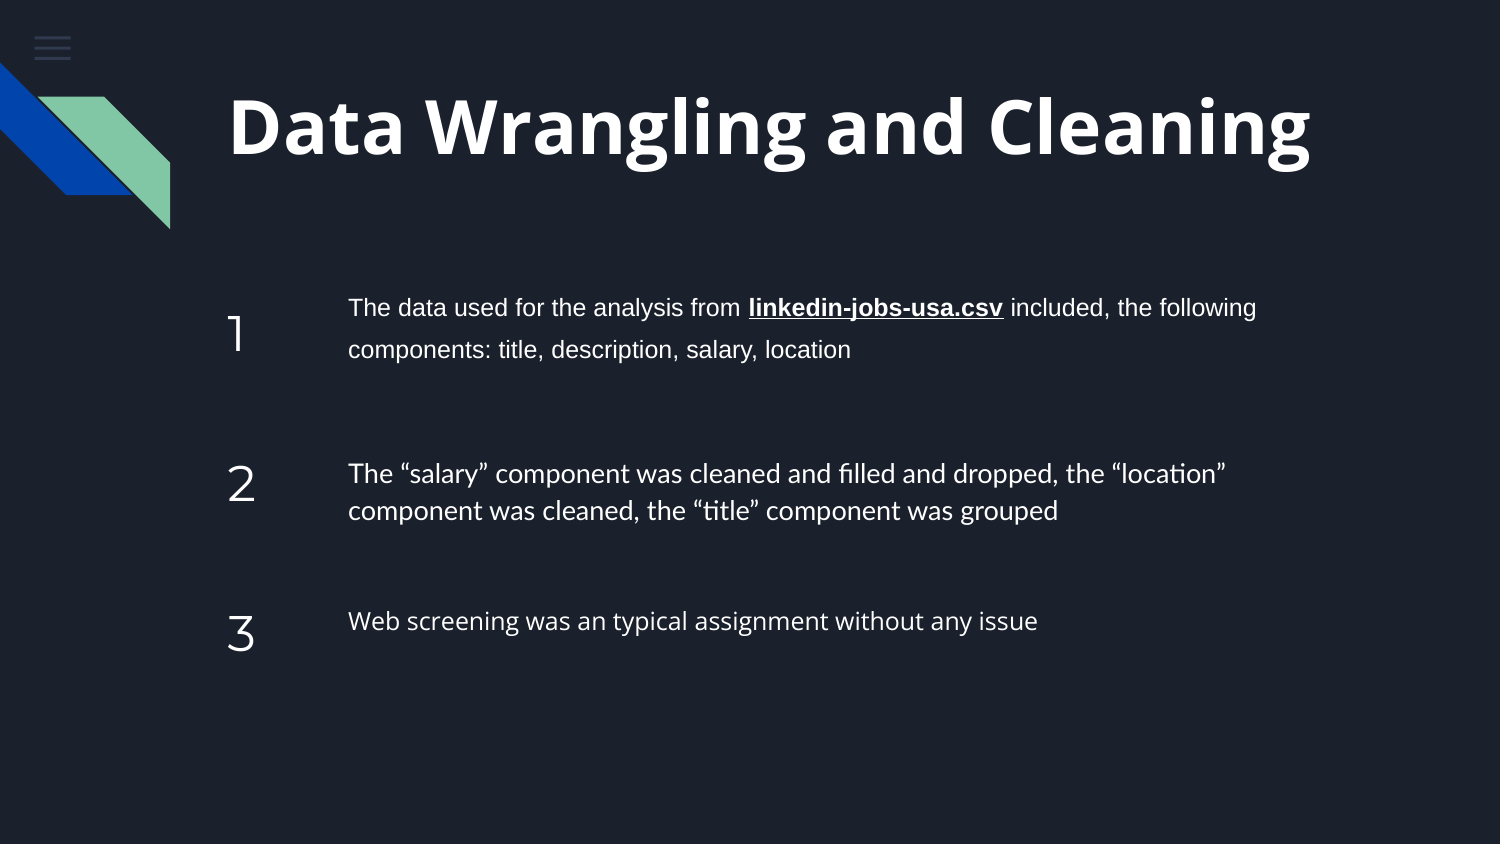

# Data Wrangling and Cleaning
1

The data used for the analysis from linkedin-jobs-usa.csv included, the following components: title, description, salary, location

2

The “salary” component was cleaned and filled and dropped, the “location” component was cleaned, the “title” component was grouped
3
Web screening was an typical assignment without any issue